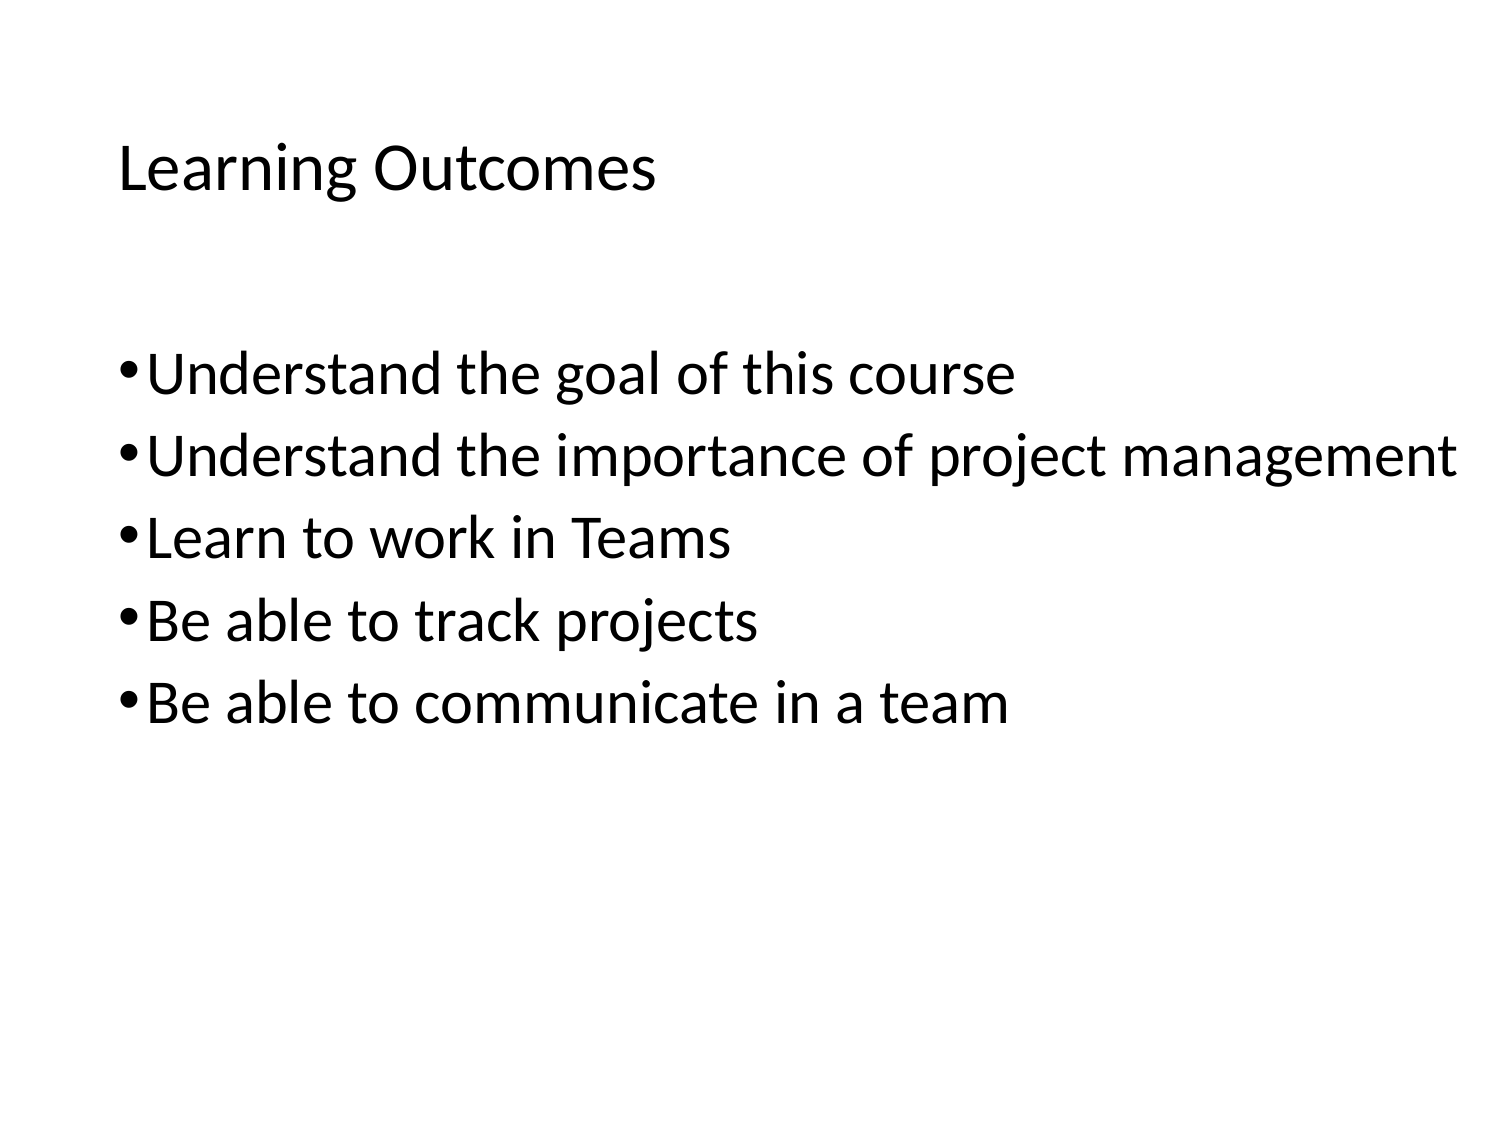

# Learning Outcomes
Understand the goal of this course
Understand the importance of project management
Learn to work in Teams
Be able to track projects
Be able to communicate in a team